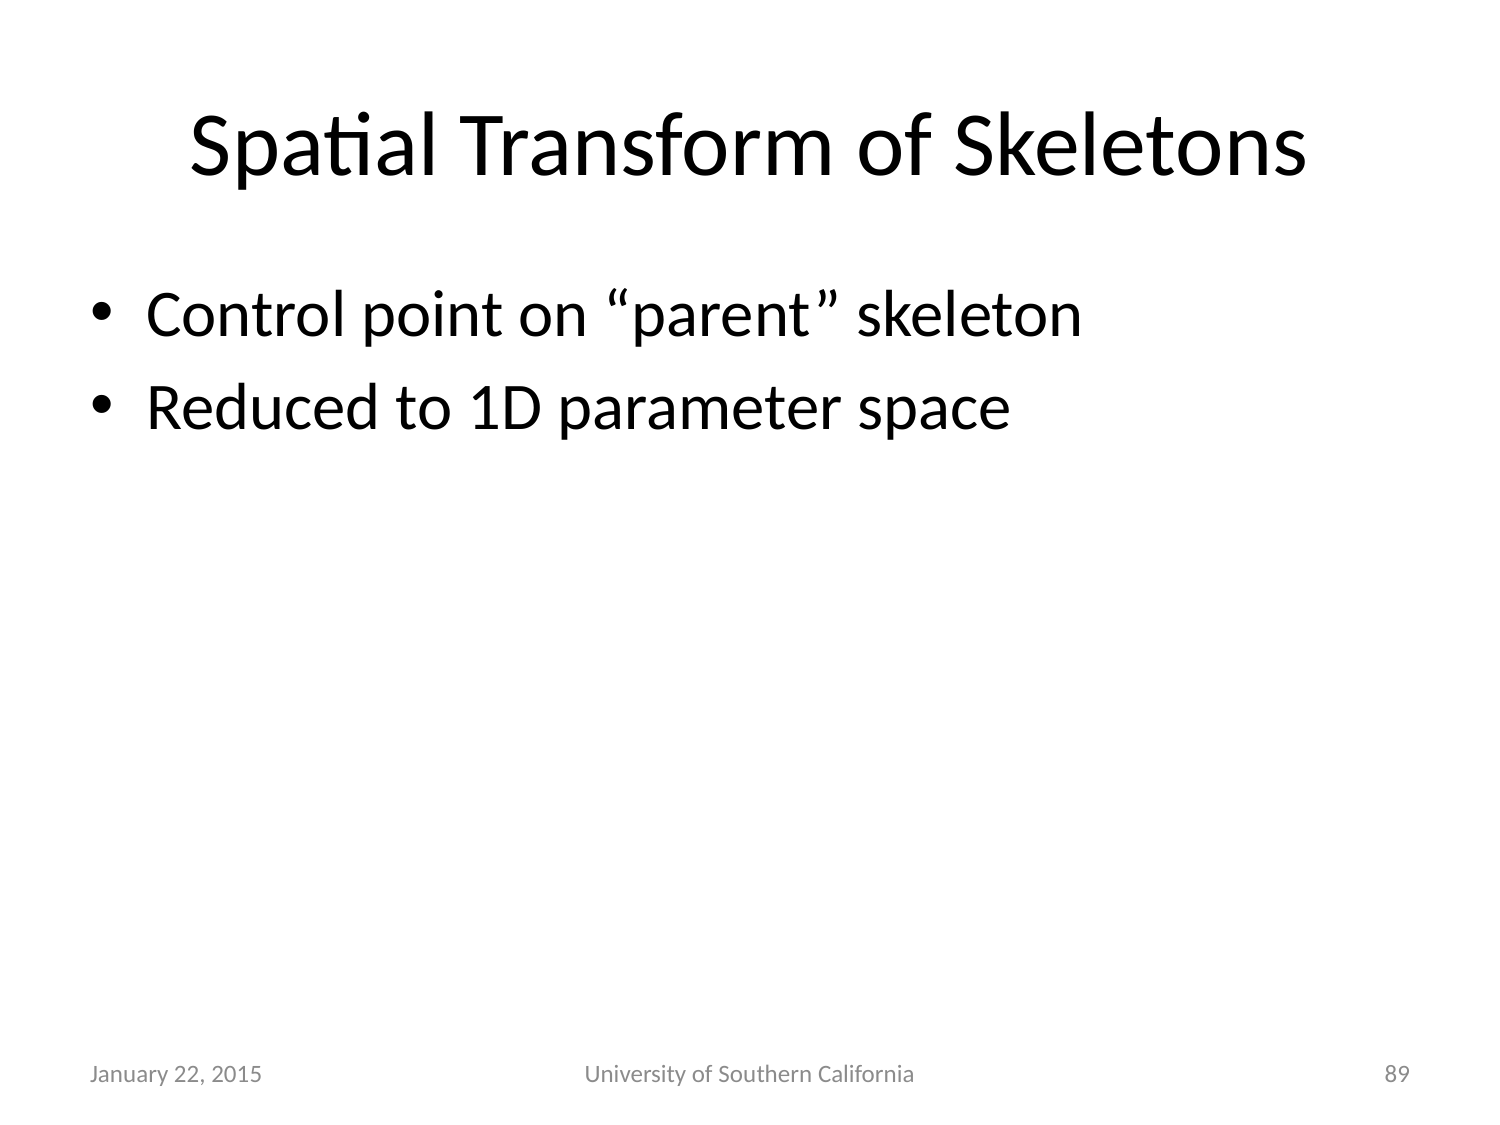

# Spatial Transform of Skeletons
Control point on “parent” skeleton
Reduced to 1D parameter space
January 22, 2015
University of Southern California
89